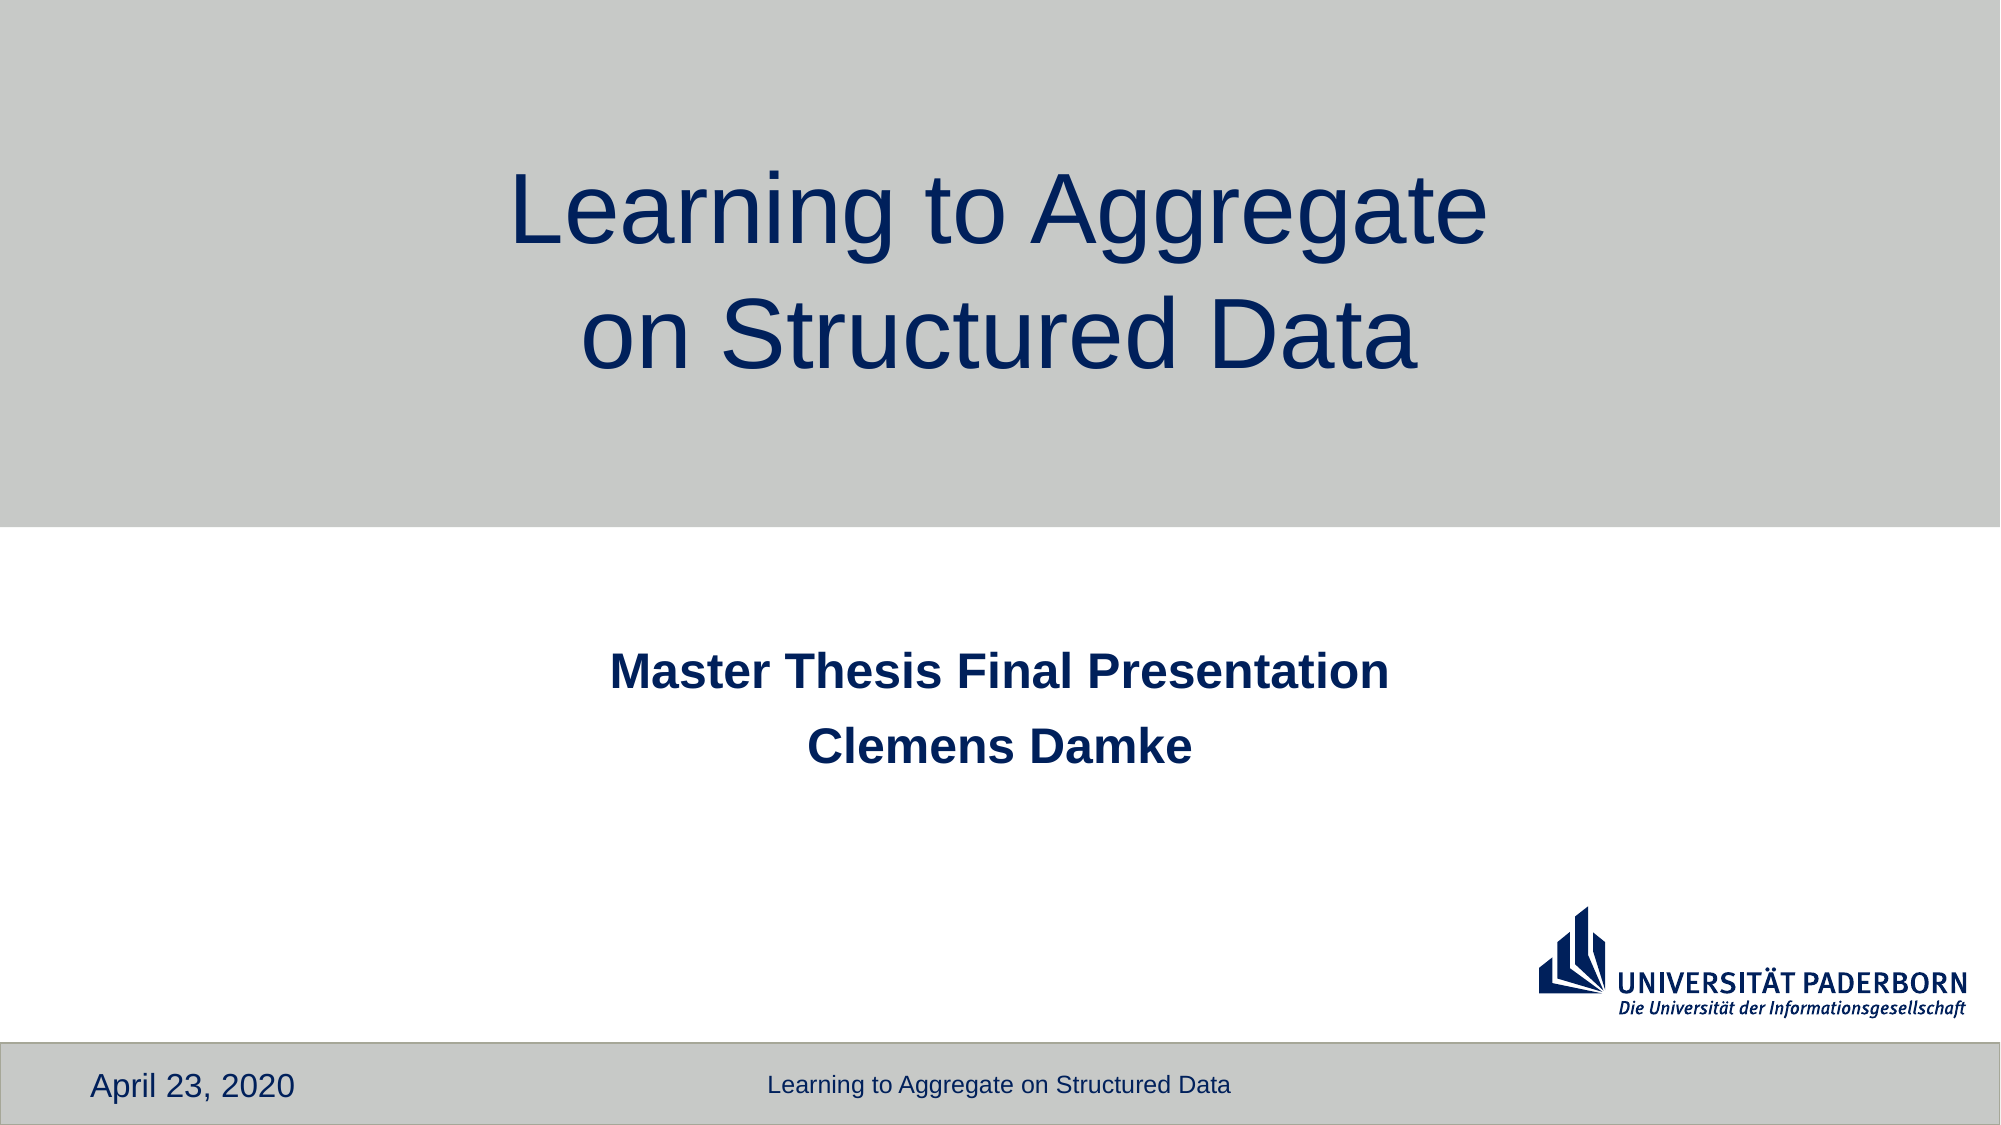

# Learning to Aggregate on Structured Data
Master Thesis Final Presentation
Clemens Damke
Learning to Aggregate on Structured Data
April 23, 2020